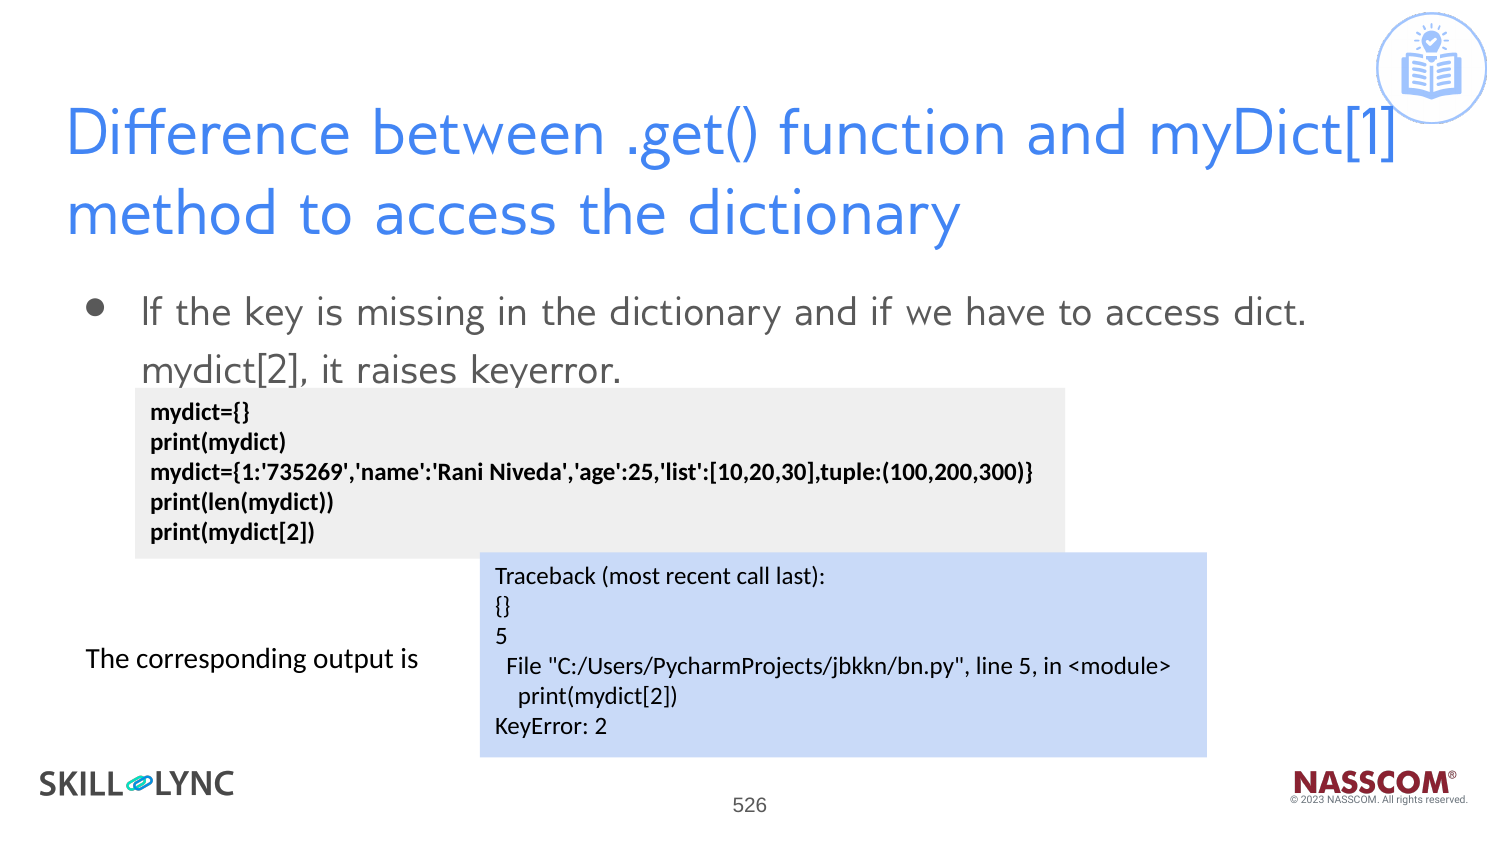

# Difference between .get() function and myDict[1] method to access the dictionary
If the key is missing in the dictionary and if we have to access dict. mydict[2], it raises keyerror.
mydict={}
print(mydict)
mydict={1:'735269','name':'Rani Niveda','age':25,'list':[10,20,30],tuple:(100,200,300)}
print(len(mydict))
print(mydict[2])
Traceback (most recent call last):
{}
5
  File "C:/Users/PycharmProjects/jbkkn/bn.py", line 5, in <module>
    print(mydict[2])
KeyError: 2
The corresponding output is
526